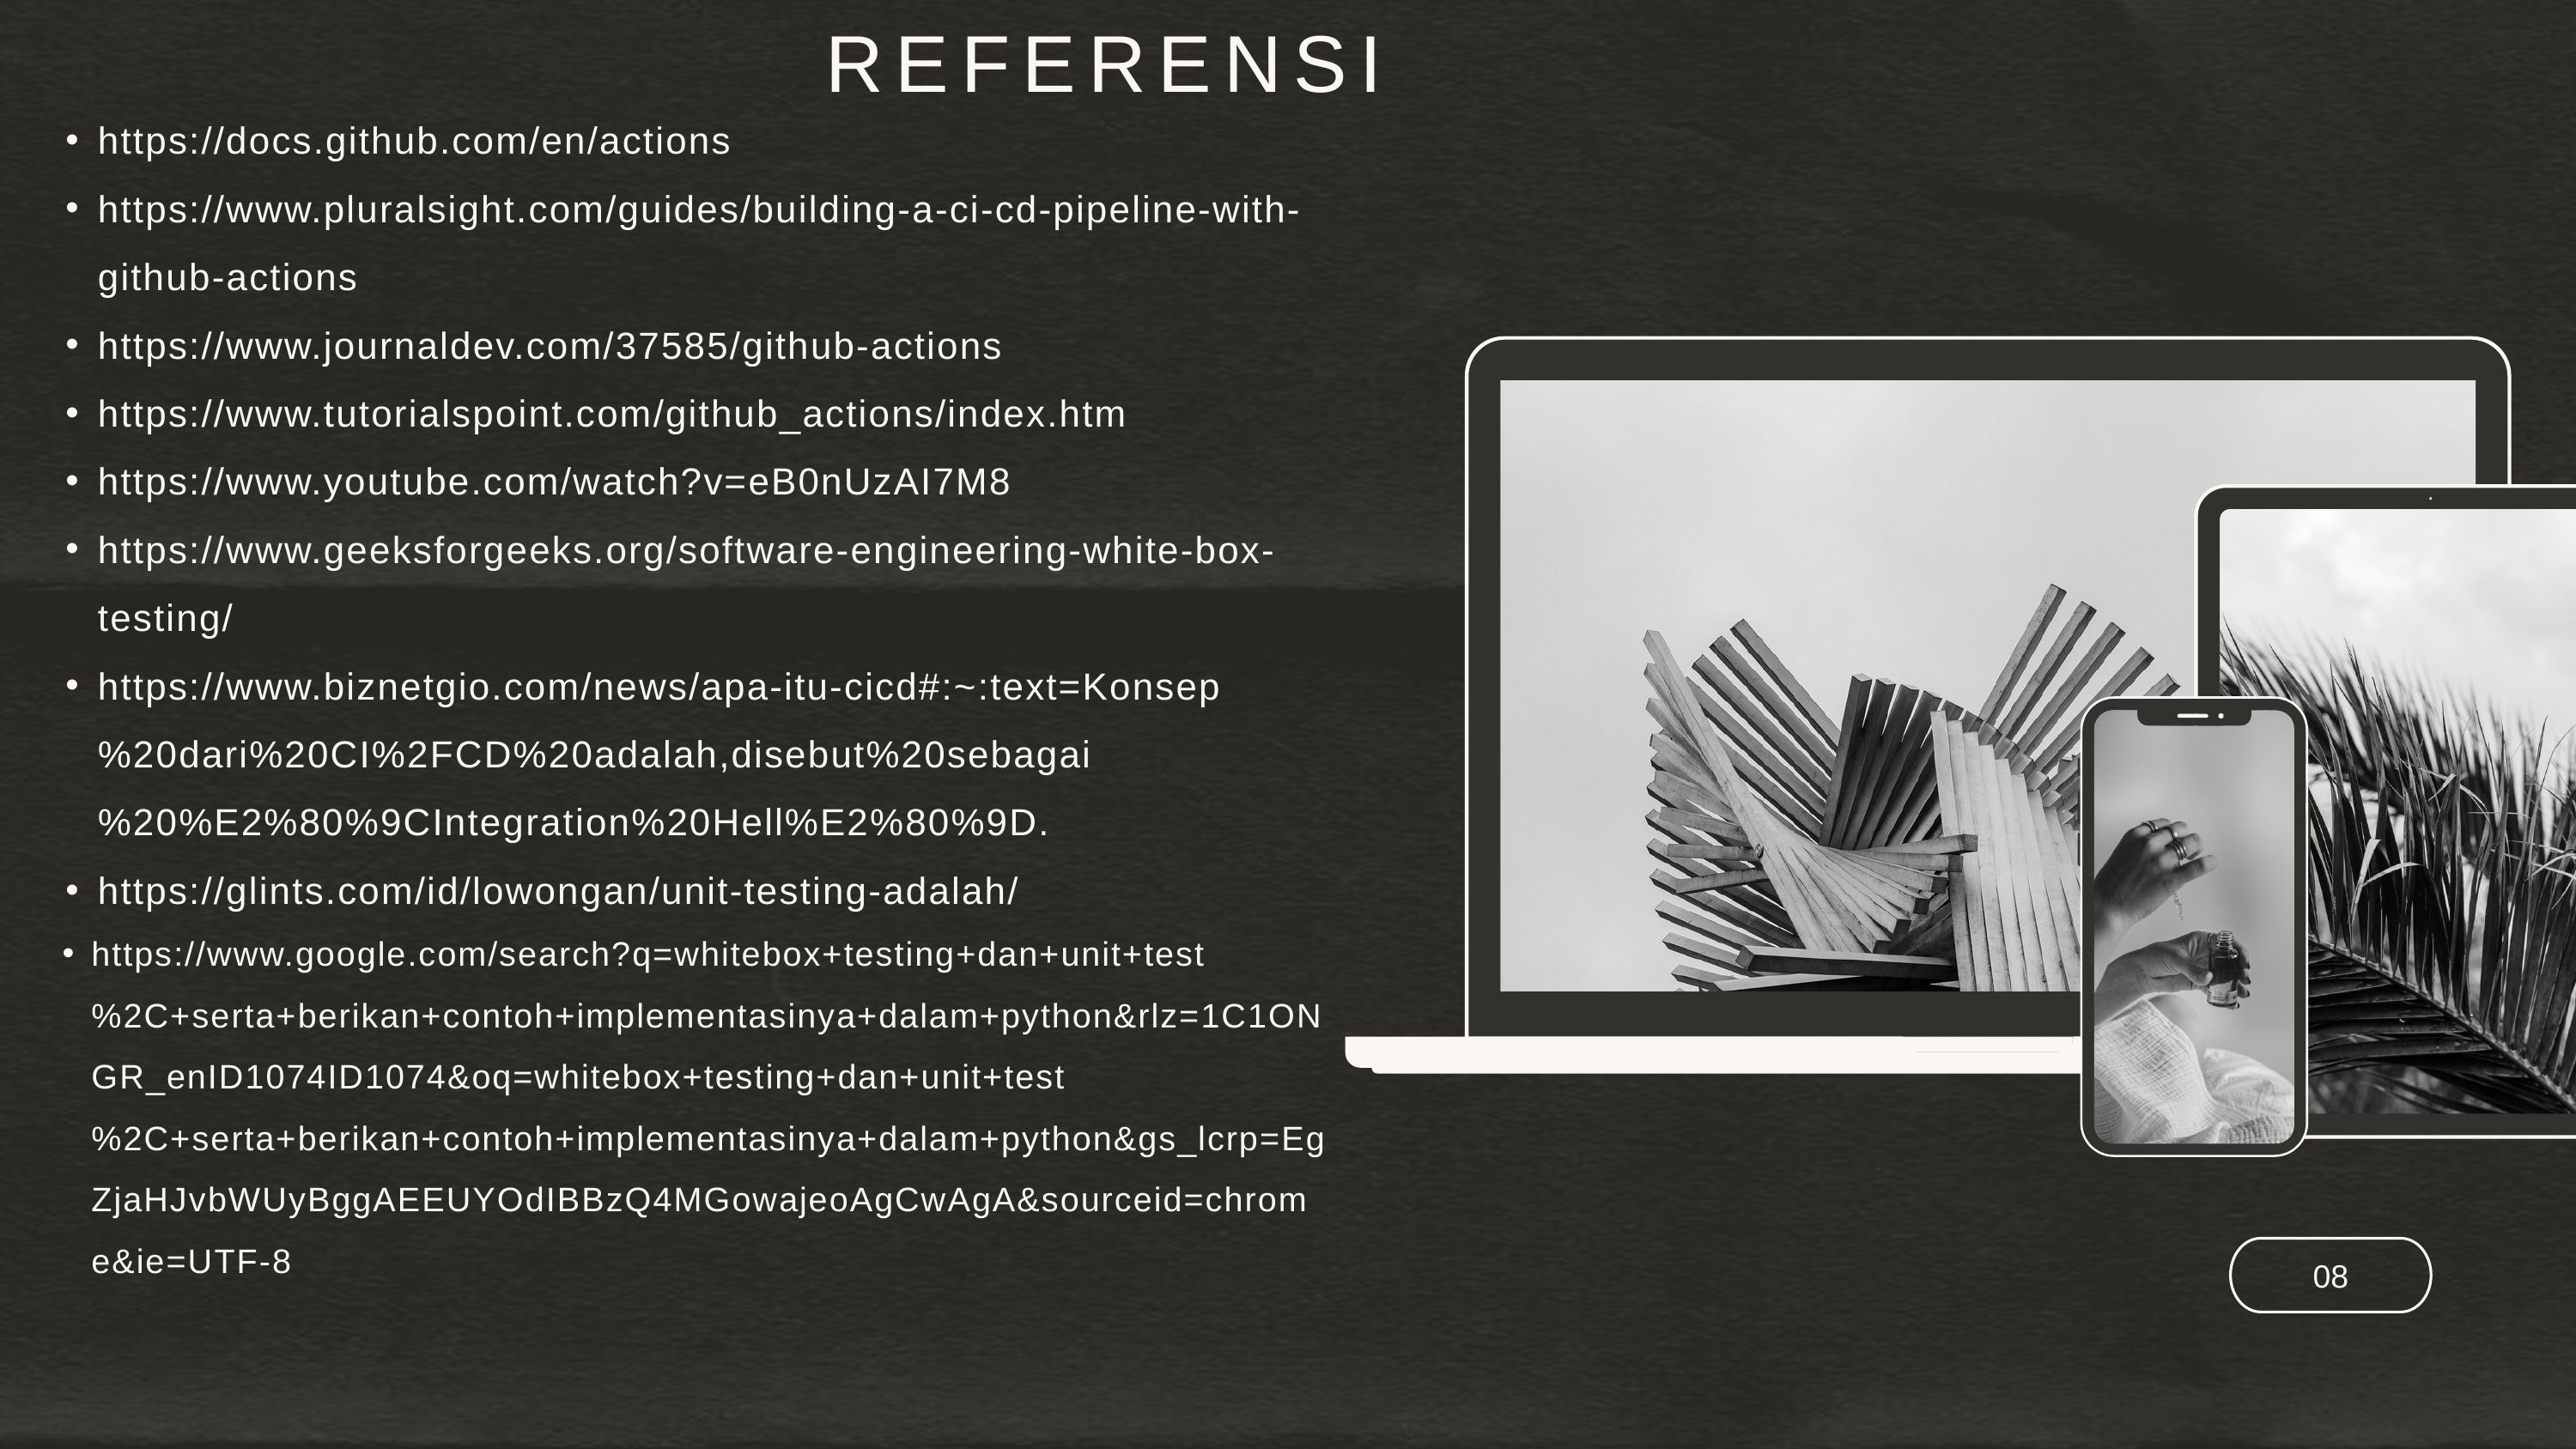

REFERENSI
https://docs.github.com/en/actions
https://www.pluralsight.com/guides/building-a-ci-cd-pipeline-with-github-actions
https://www.journaldev.com/37585/github-actions
https://www.tutorialspoint.com/github_actions/index.htm
https://www.youtube.com/watch?v=eB0nUzAI7M8
https://www.geeksforgeeks.org/software-engineering-white-box-testing/
https://www.biznetgio.com/news/apa-itu-cicd#:~:text=Konsep%20dari%20CI%2FCD%20adalah,disebut%20sebagai%20%E2%80%9CIntegration%20Hell%E2%80%9D.
https://glints.com/id/lowongan/unit-testing-adalah/
https://www.google.com/search?q=whitebox+testing+dan+unit+test%2C+serta+berikan+contoh+implementasinya+dalam+python&rlz=1C1ONGR_enID1074ID1074&oq=whitebox+testing+dan+unit+test%2C+serta+berikan+contoh+implementasinya+dalam+python&gs_lcrp=EgZjaHJvbWUyBggAEEUYOdIBBzQ4MGowajeoAgCwAgA&sourceid=chrome&ie=UTF-8

08